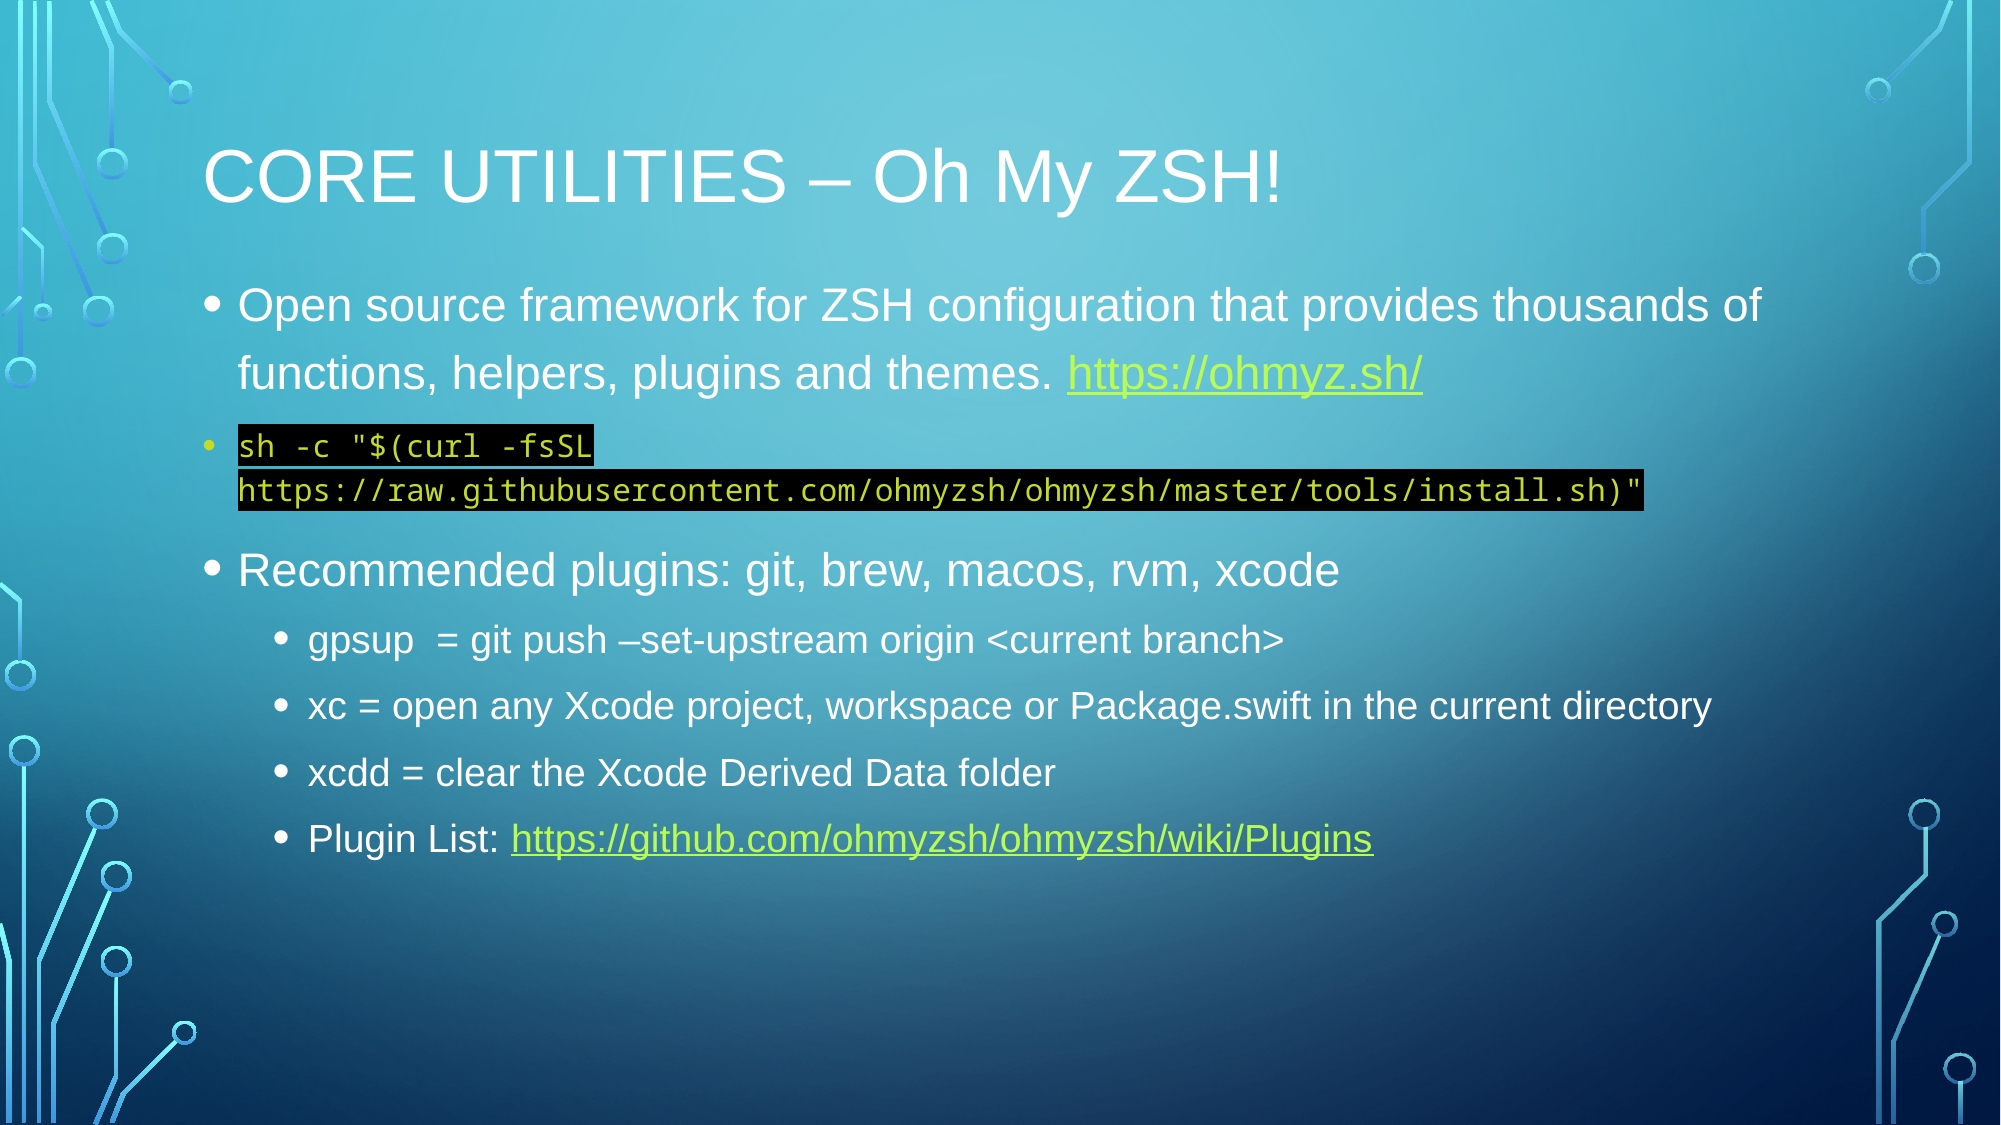

# Core Utilities – Oh My ZSH!
Open source framework for ZSH configuration that provides thousands of functions, helpers, plugins and themes. https://ohmyz.sh/
sh -c "$(curl -fsSL https://raw.githubusercontent.com/ohmyzsh/ohmyzsh/master/tools/install.sh)"
Recommended plugins: git, brew, macos, rvm, xcode
gpsup  = git push –set-upstream origin <current branch>
xc = open any Xcode project, workspace or Package.swift in the current directory
xcdd = clear the Xcode Derived Data folder
Plugin List: https://github.com/ohmyzsh/ohmyzsh/wiki/Plugins